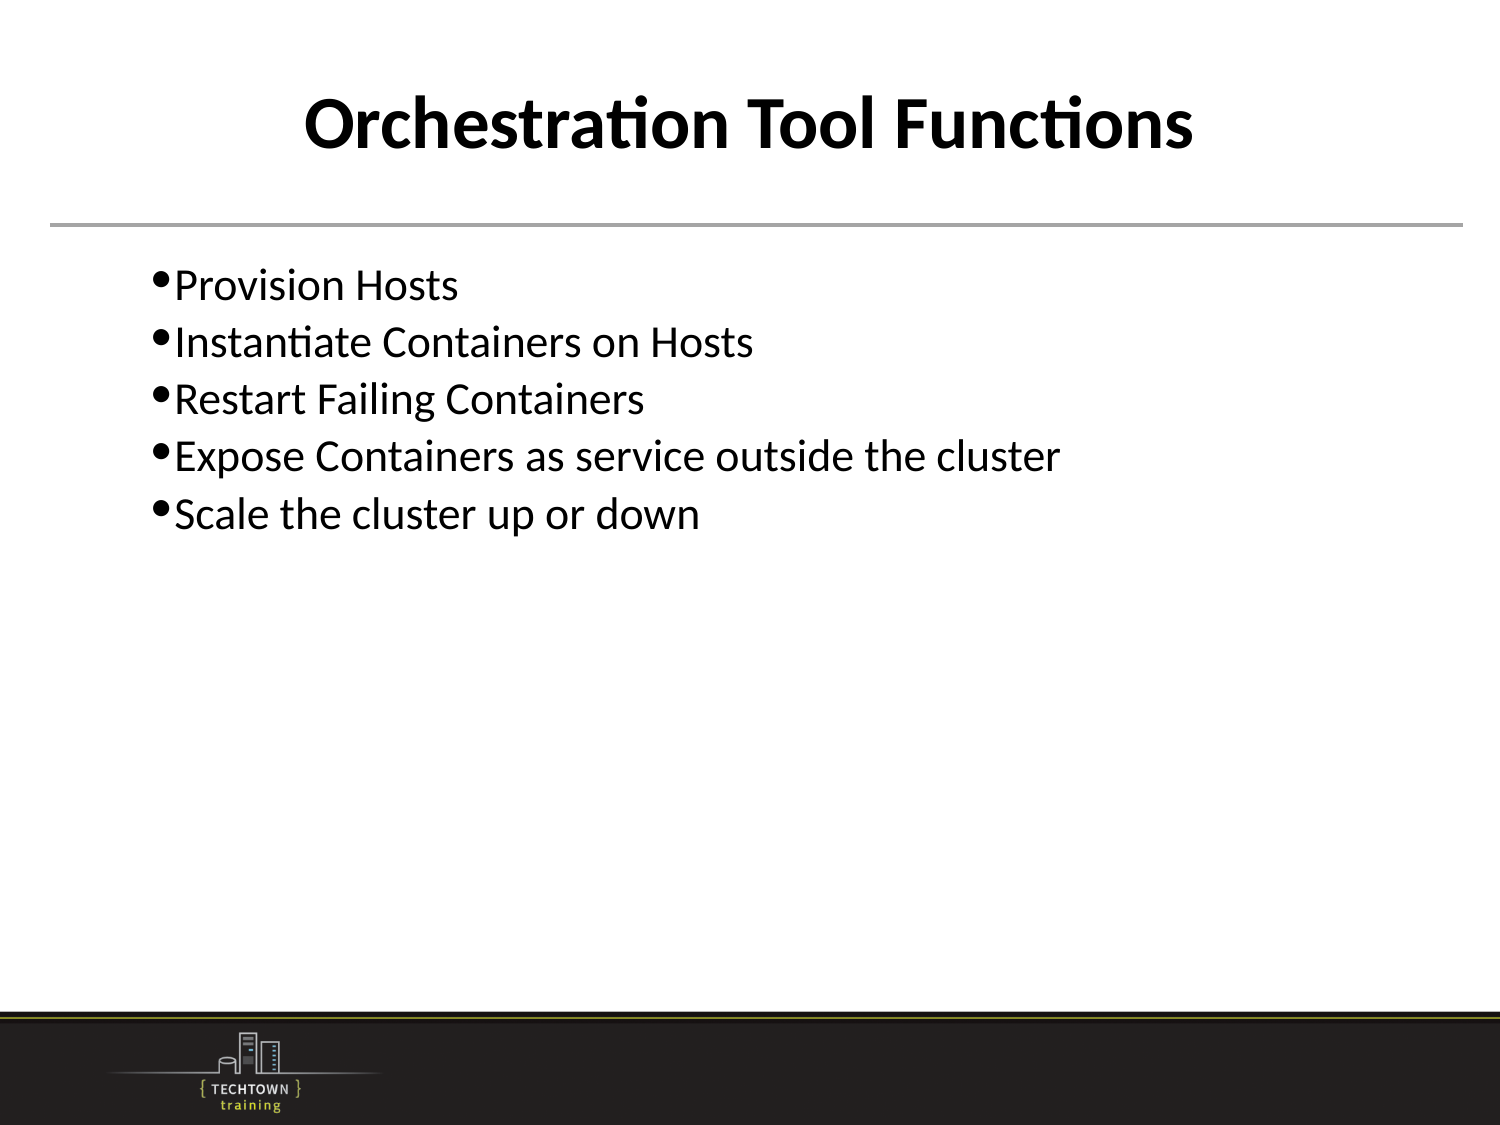

# Orchestration Tool Functions
Provision Hosts
Instantiate Containers on Hosts
Restart Failing Containers
Expose Containers as service outside the cluster
Scale the cluster up or down